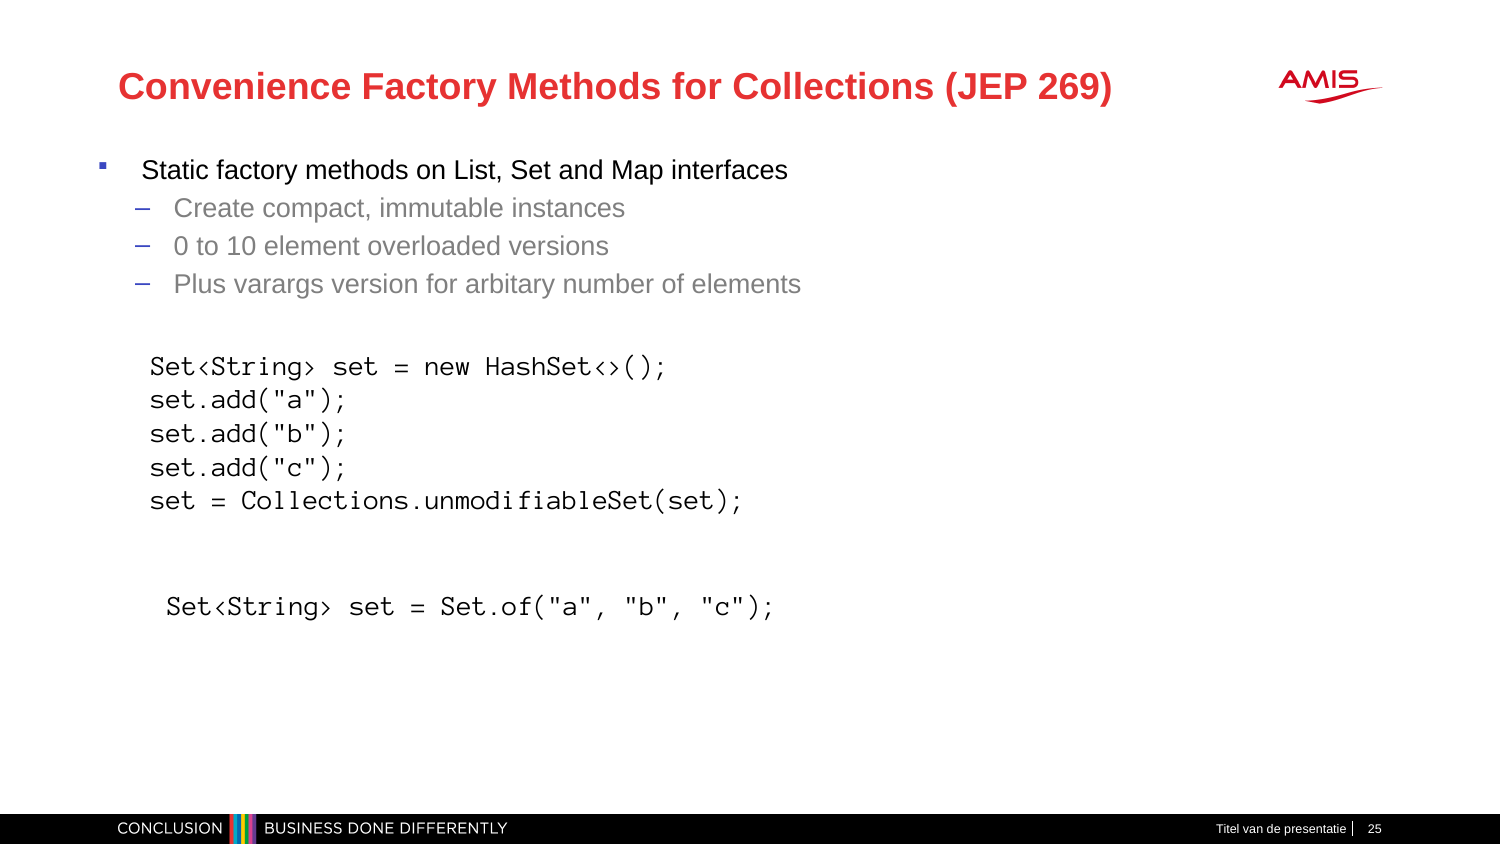

# Convenience Factory Methods for Collections (JEP 269)
Static factory methods on List, Set and Map interfaces
Create compact, immutable instances
0 to 10 element overloaded versions
Plus varargs version for arbitary number of elements
Set<String> set = new HashSet<>();
set.add("a");
set.add("b");
set.add("c");
set = Collections.unmodifiableSet(set);
Set<String> set = Set.of("a", "b", "c");
Titel van de presentatie
25